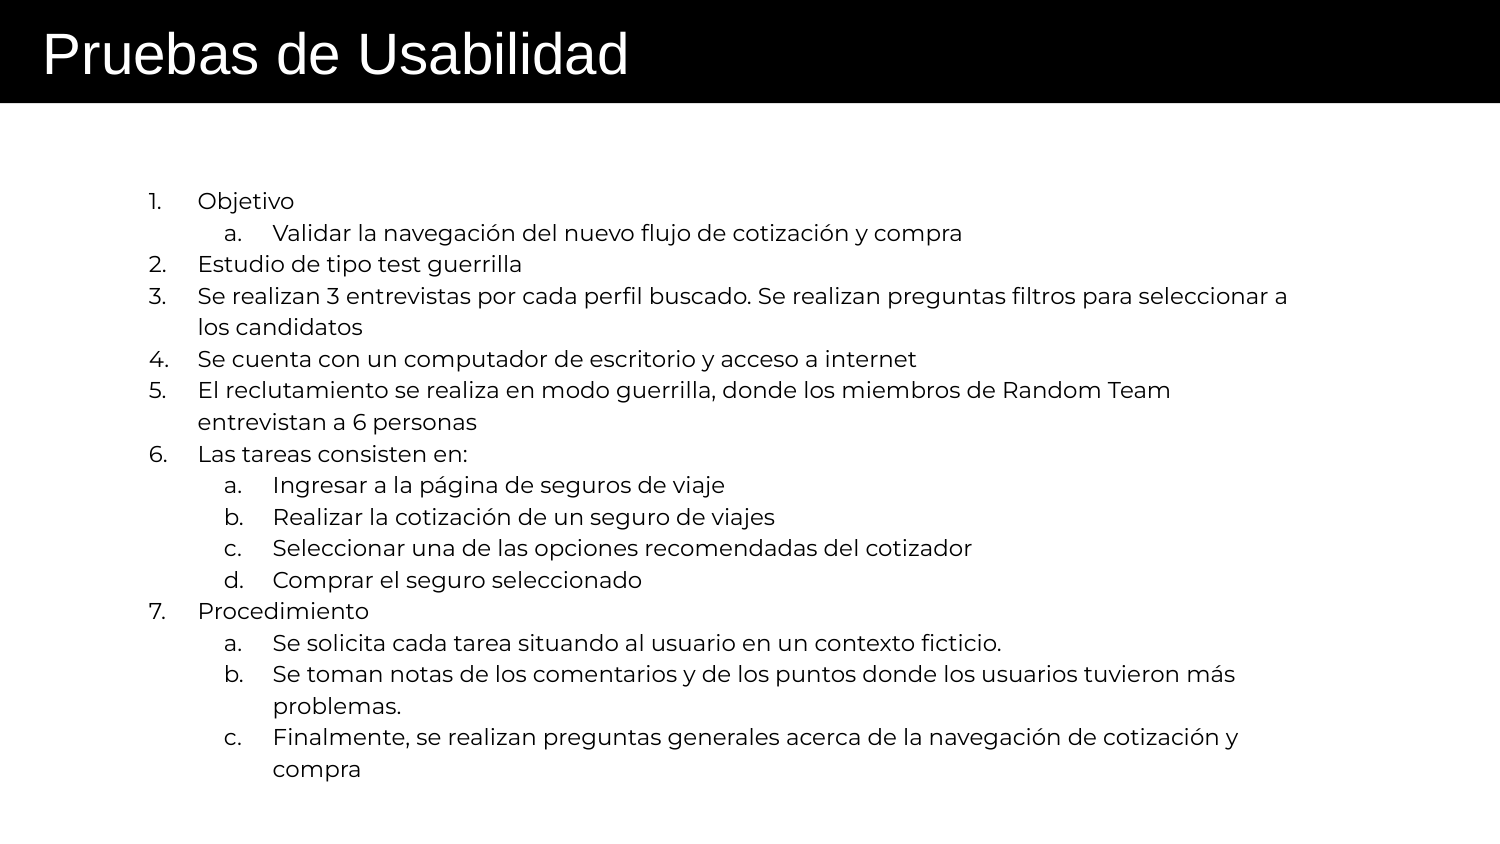

# Pruebas de Usabilidad
Objetivo
Validar la navegación del nuevo flujo de cotización y compra
Estudio de tipo test guerrilla
Se realizan 3 entrevistas por cada perfil buscado. Se realizan preguntas filtros para seleccionar a los candidatos
Se cuenta con un computador de escritorio y acceso a internet
El reclutamiento se realiza en modo guerrilla, donde los miembros de Random Team entrevistan a 6 personas
Las tareas consisten en:
Ingresar a la página de seguros de viaje
Realizar la cotización de un seguro de viajes
Seleccionar una de las opciones recomendadas del cotizador
Comprar el seguro seleccionado
Procedimiento
Se solicita cada tarea situando al usuario en un contexto ficticio.
Se toman notas de los comentarios y de los puntos donde los usuarios tuvieron más problemas.
Finalmente, se realizan preguntas generales acerca de la navegación de cotización y compra